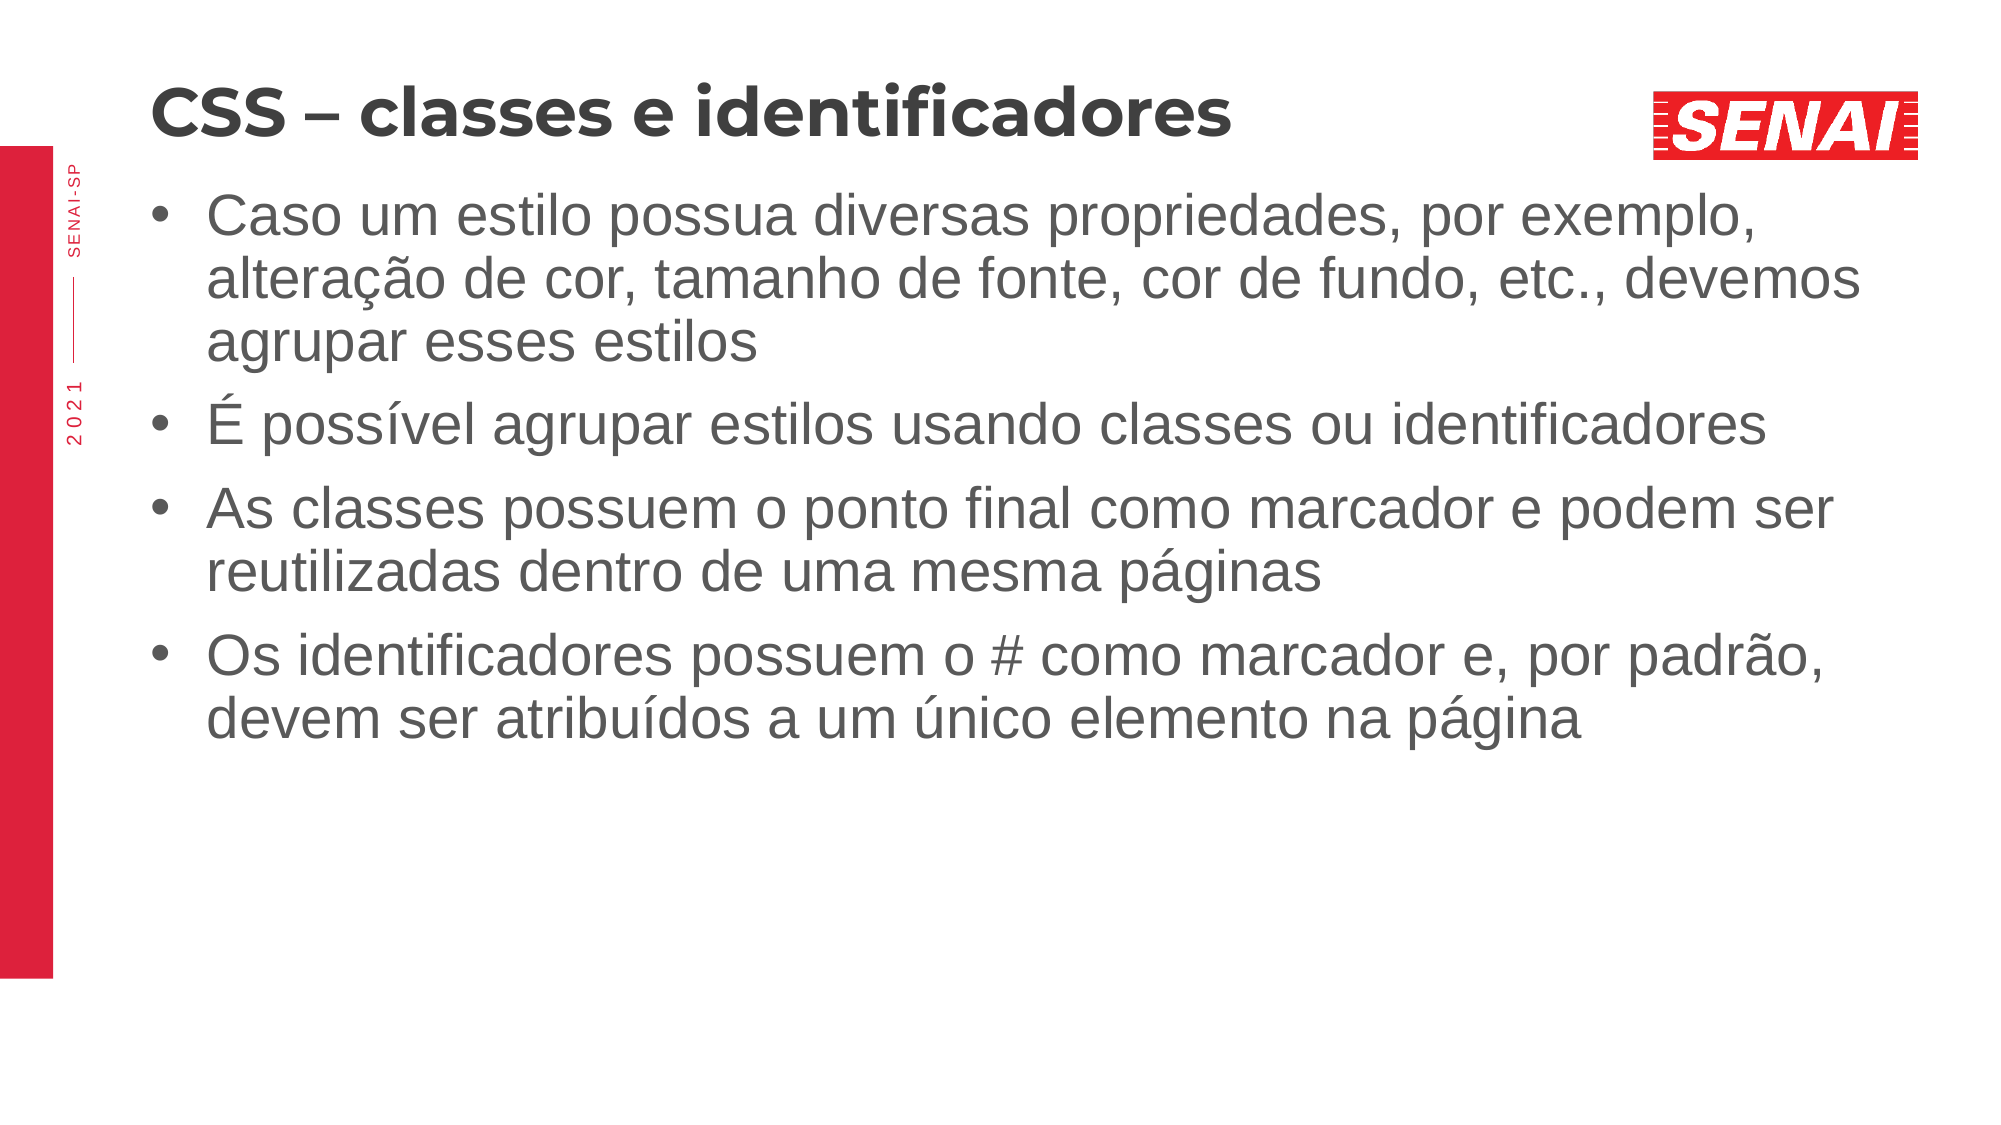

# CSS – classes e identificadores
Caso um estilo possua diversas propriedades, por exemplo, alteração de cor, tamanho de fonte, cor de fundo, etc., devemos agrupar esses estilos
É possível agrupar estilos usando classes ou identificadores
As classes possuem o ponto final como marcador e podem ser reutilizadas dentro de uma mesma páginas
Os identificadores possuem o # como marcador e, por padrão, devem ser atribuídos a um único elemento na página